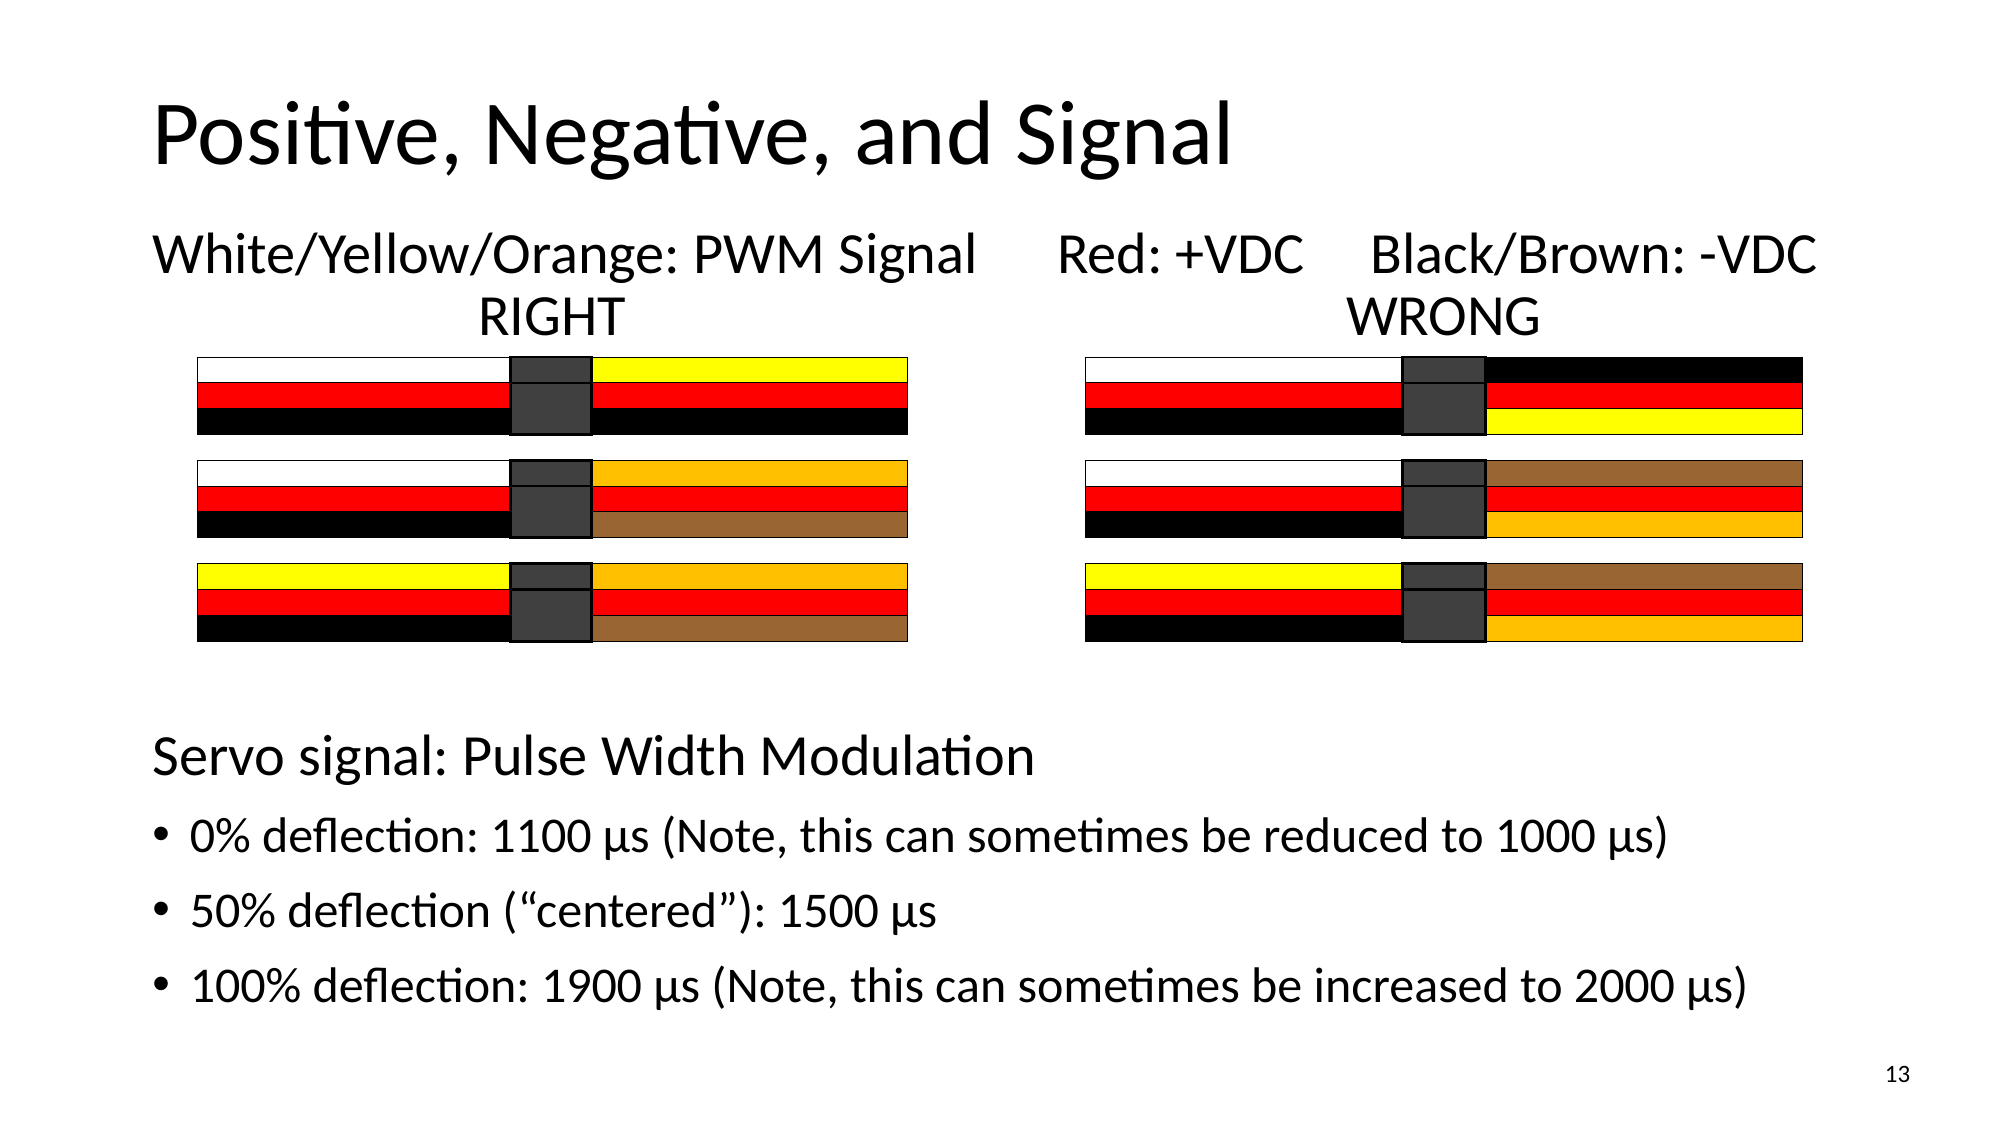

# Positive, Negative, and Signal
White/Yellow/Orange: PWM Signal      Red: +VDC     Black/Brown: -VDC

Servo signal: Pulse Width Modulation
0% deflection: 1100 μs (Note, this can sometimes be reduced to 1000 μs)
50% deflection (“centered”): 1500 μs
100% deflection: 1900 μs (Note, this can sometimes be increased to 2000 μs)

| RIGHT |  |  |  | WRONG |  |  |
| --- | --- | --- | --- | --- | --- | --- |
|  |  |  |  |  |  |  |
|  |  |  |  |  |  |  |
|  |  |  |  |  |  |  |
|  |  |  |  |  |  |  |
|  |  |  |  |  |  |  |
|  |  |  |  |  |  |  |
|  |  |  |  |  |  |  |
|  |  |  |  |  |  |  |
|  |  |  |  |  |  |  |
|  |  |  |  |  |  |  |
|  |  |  |  |  |  |  |
13